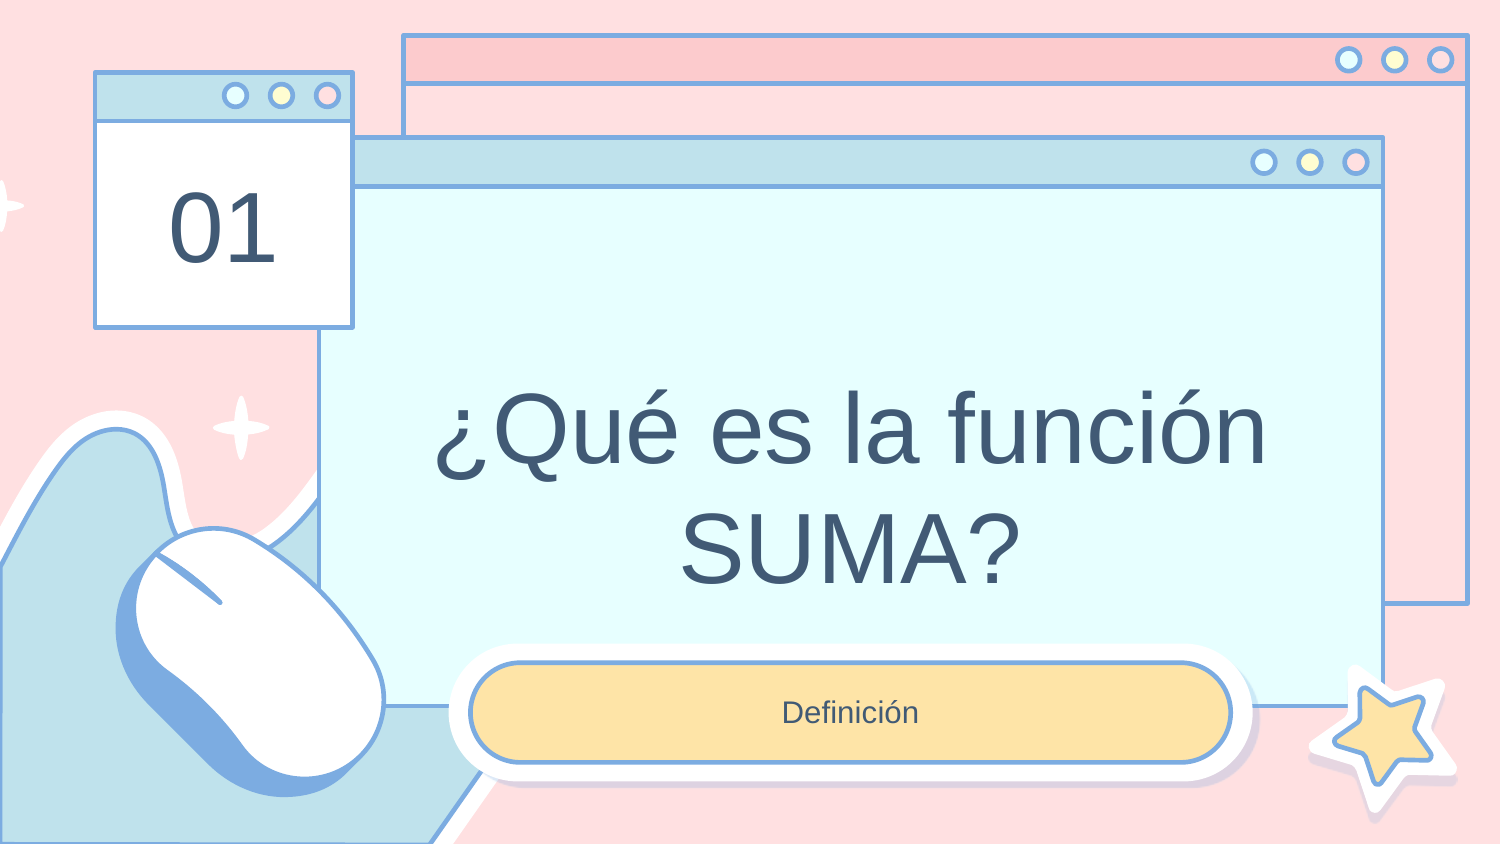

01
# ¿Qué es la función SUMA?

Definición